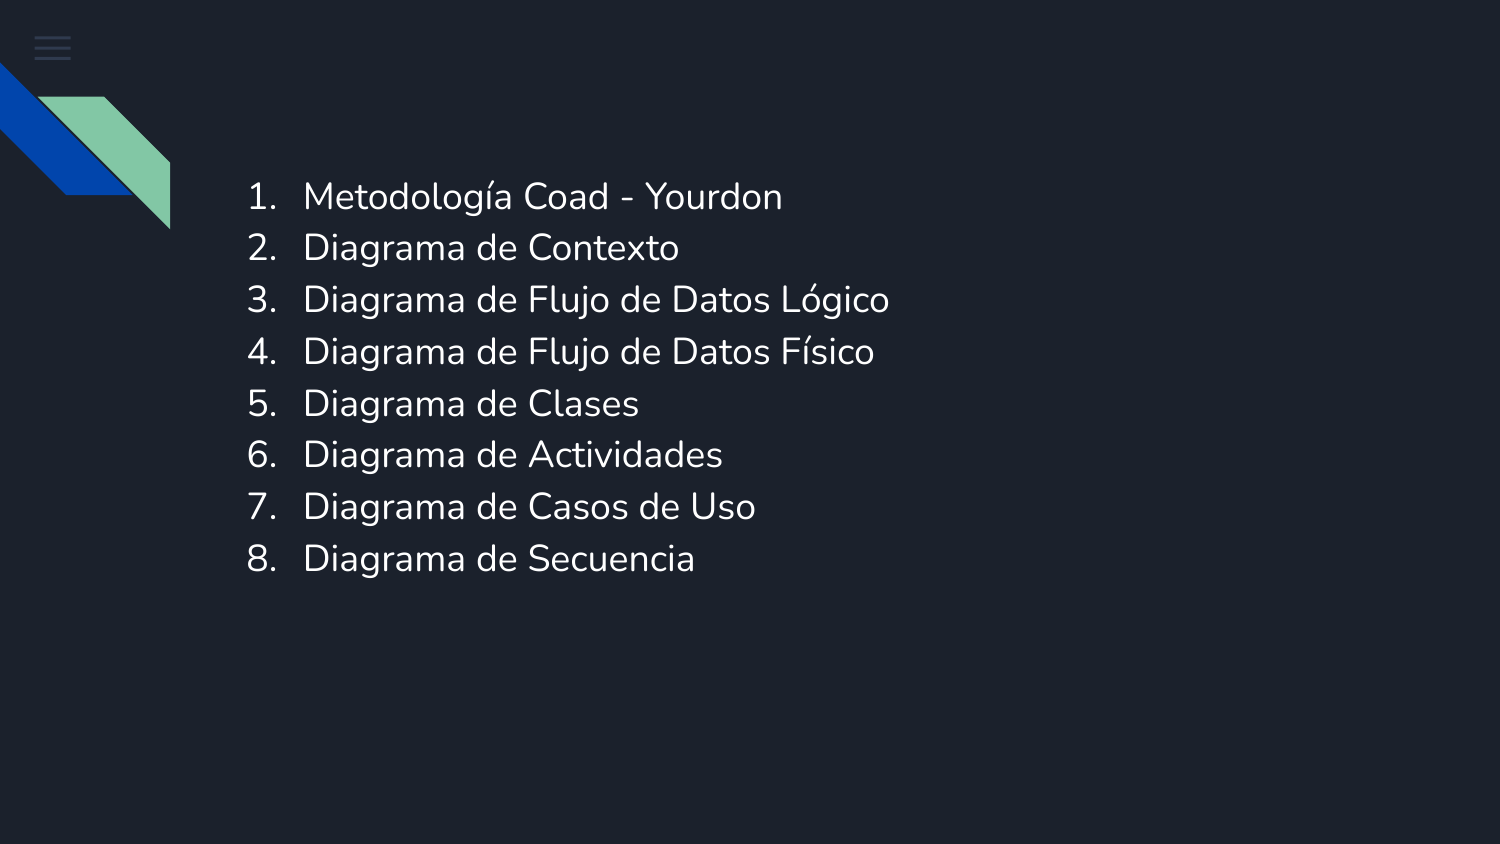

Metodología Coad - Yourdon
Diagrama de Contexto
Diagrama de Flujo de Datos Lógico
Diagrama de Flujo de Datos Físico
Diagrama de Clases
Diagrama de Actividades
Diagrama de Casos de Uso
Diagrama de Secuencia